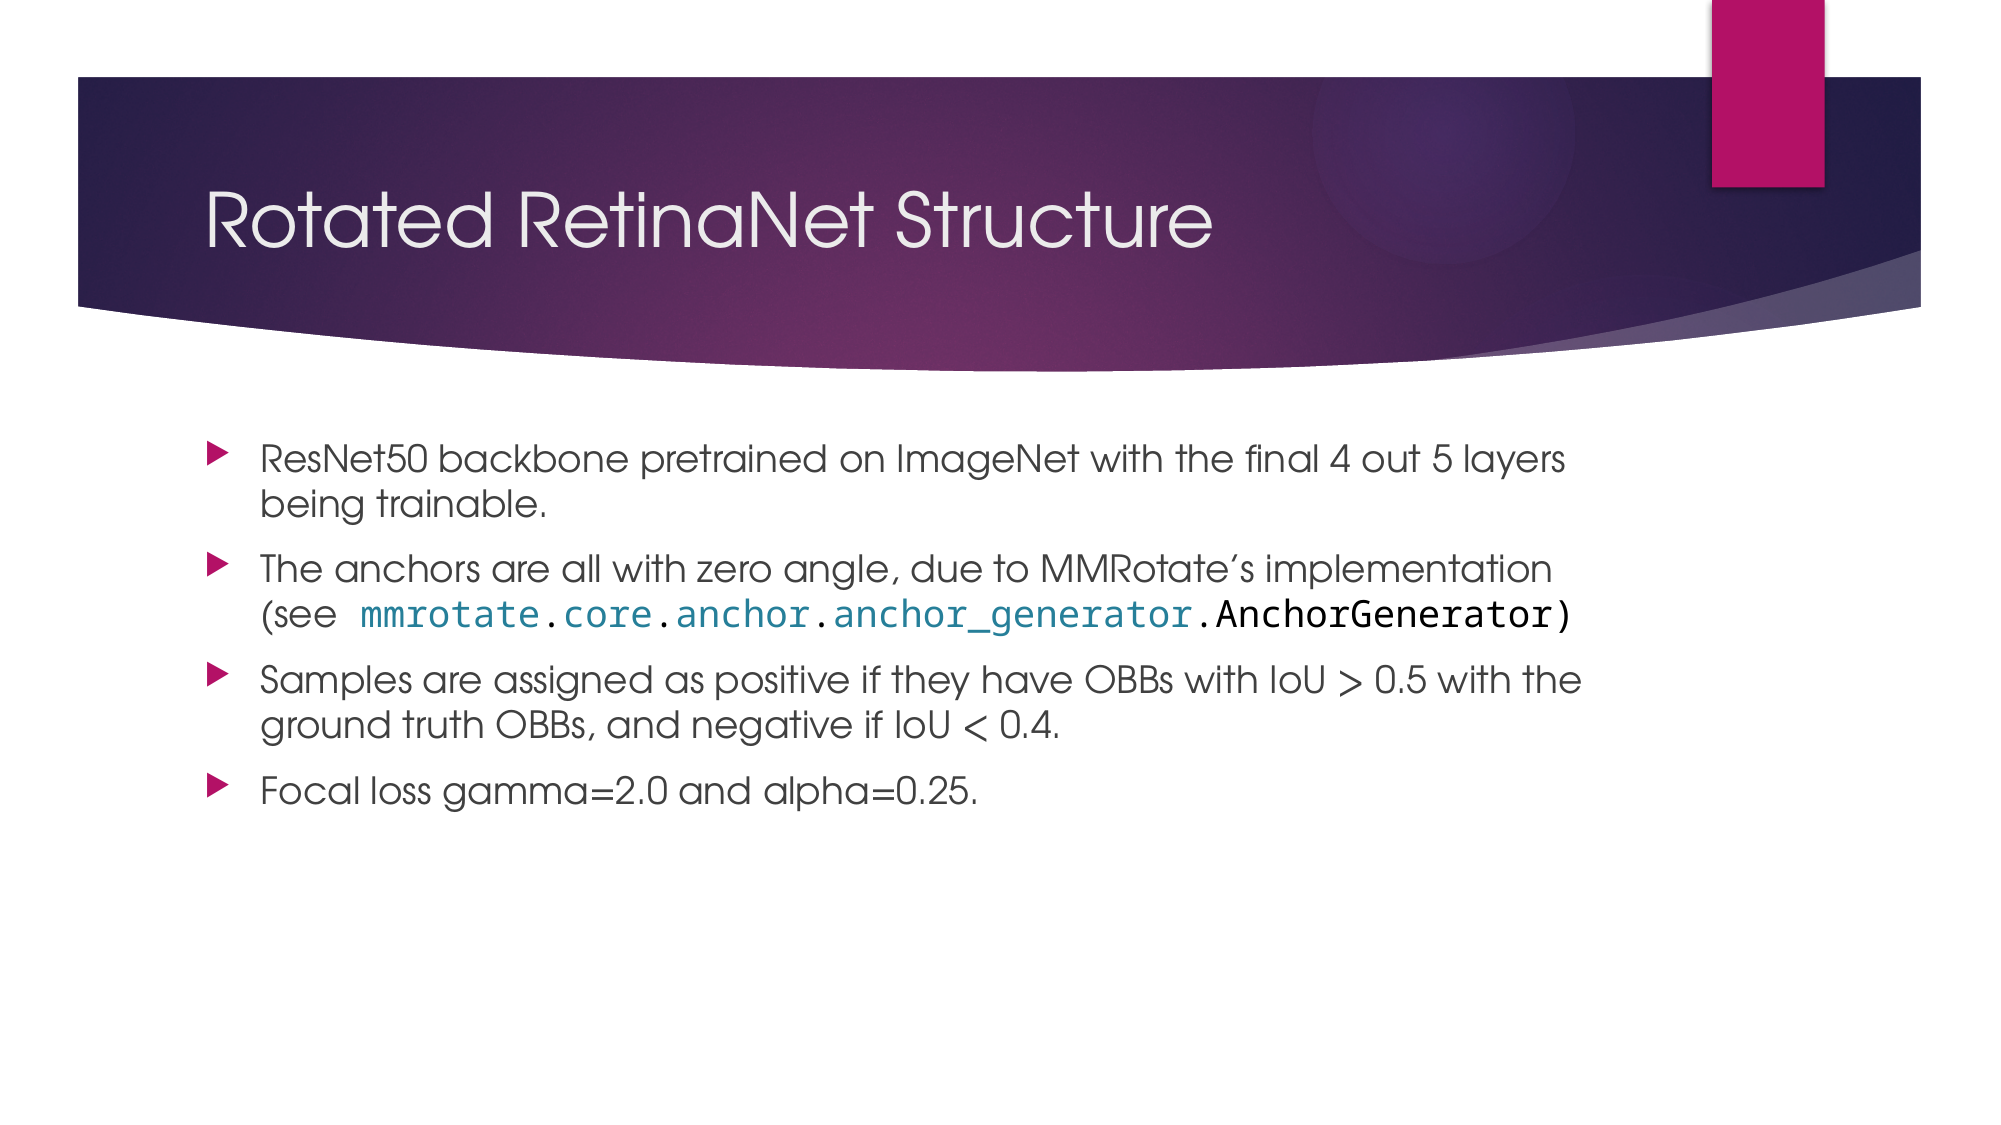

# Rotated RetinaNet Structure
ResNet50 backbone pretrained on ImageNet with the final 4 out 5 layers being trainable.
The anchors are all with zero angle, due to MMRotate’s implementation (see mmrotate.core.anchor.anchor_generator.AnchorGenerator)
Samples are assigned as positive if they have OBBs with IoU > 0.5 with the ground truth OBBs, and negative if IoU < 0.4.
Focal loss gamma=2.0 and alpha=0.25.